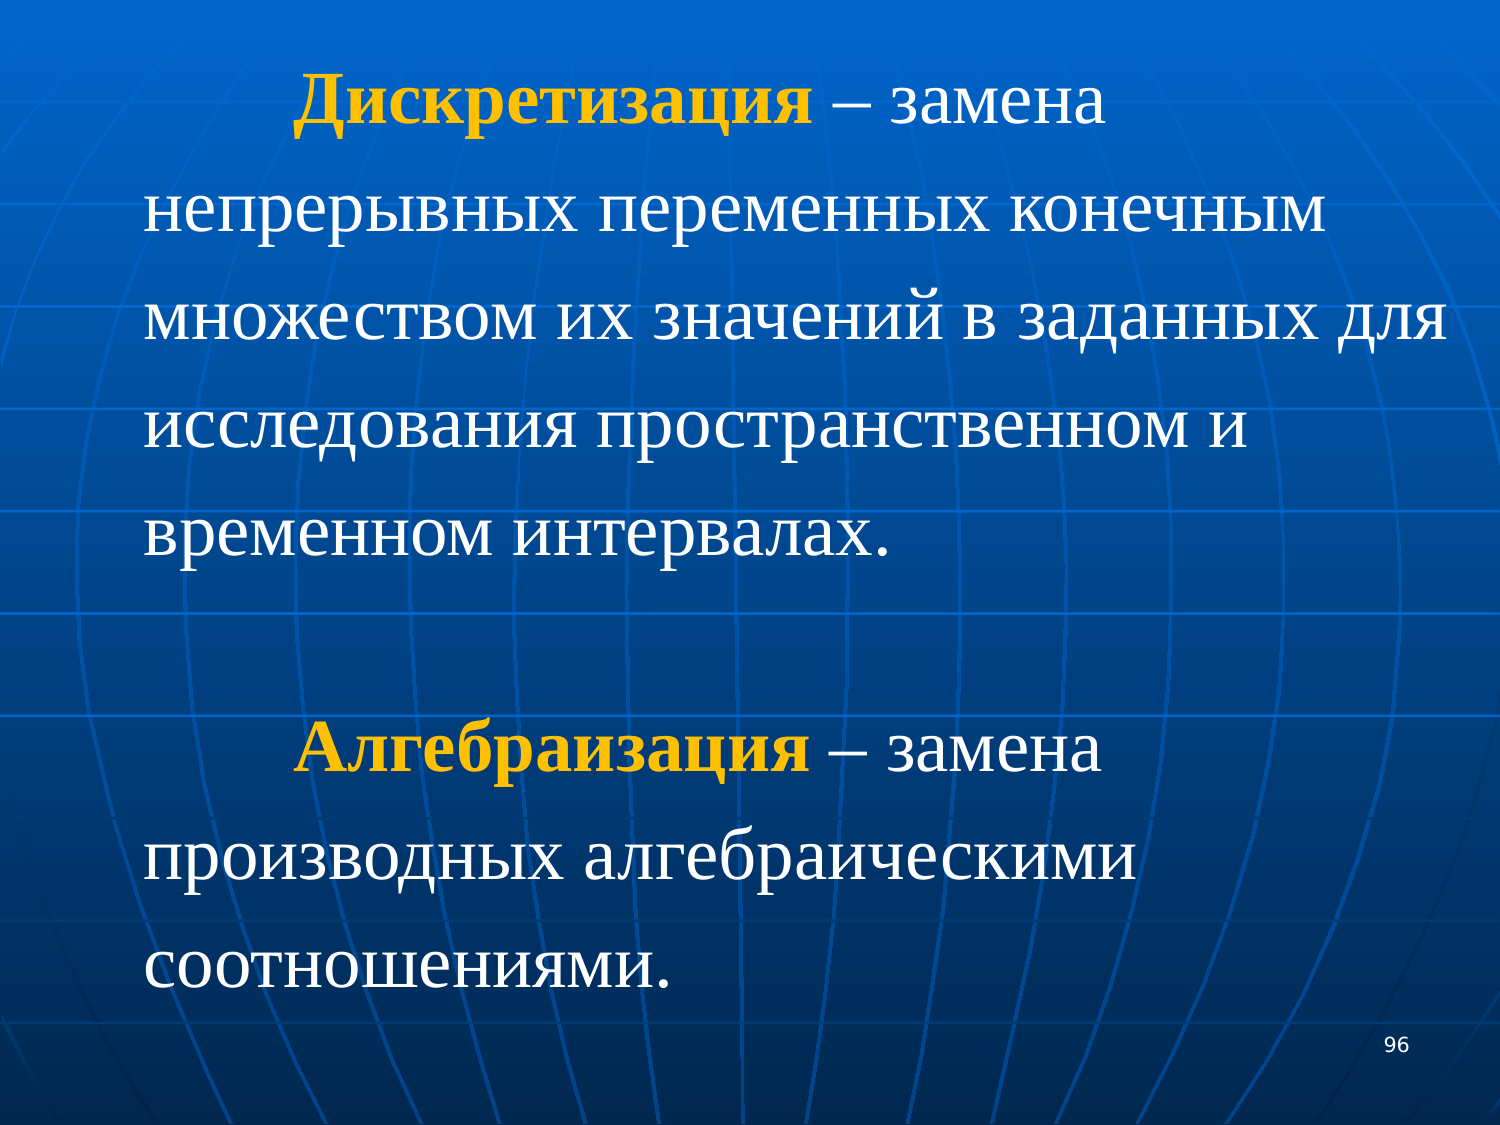

Дискретизация – замена непрерывных переменных конечным множеством их значений в заданных для исследования пространственном и временном интервалах.

	Алгебраизация – замена производных алгебраическими соотношениями.
96